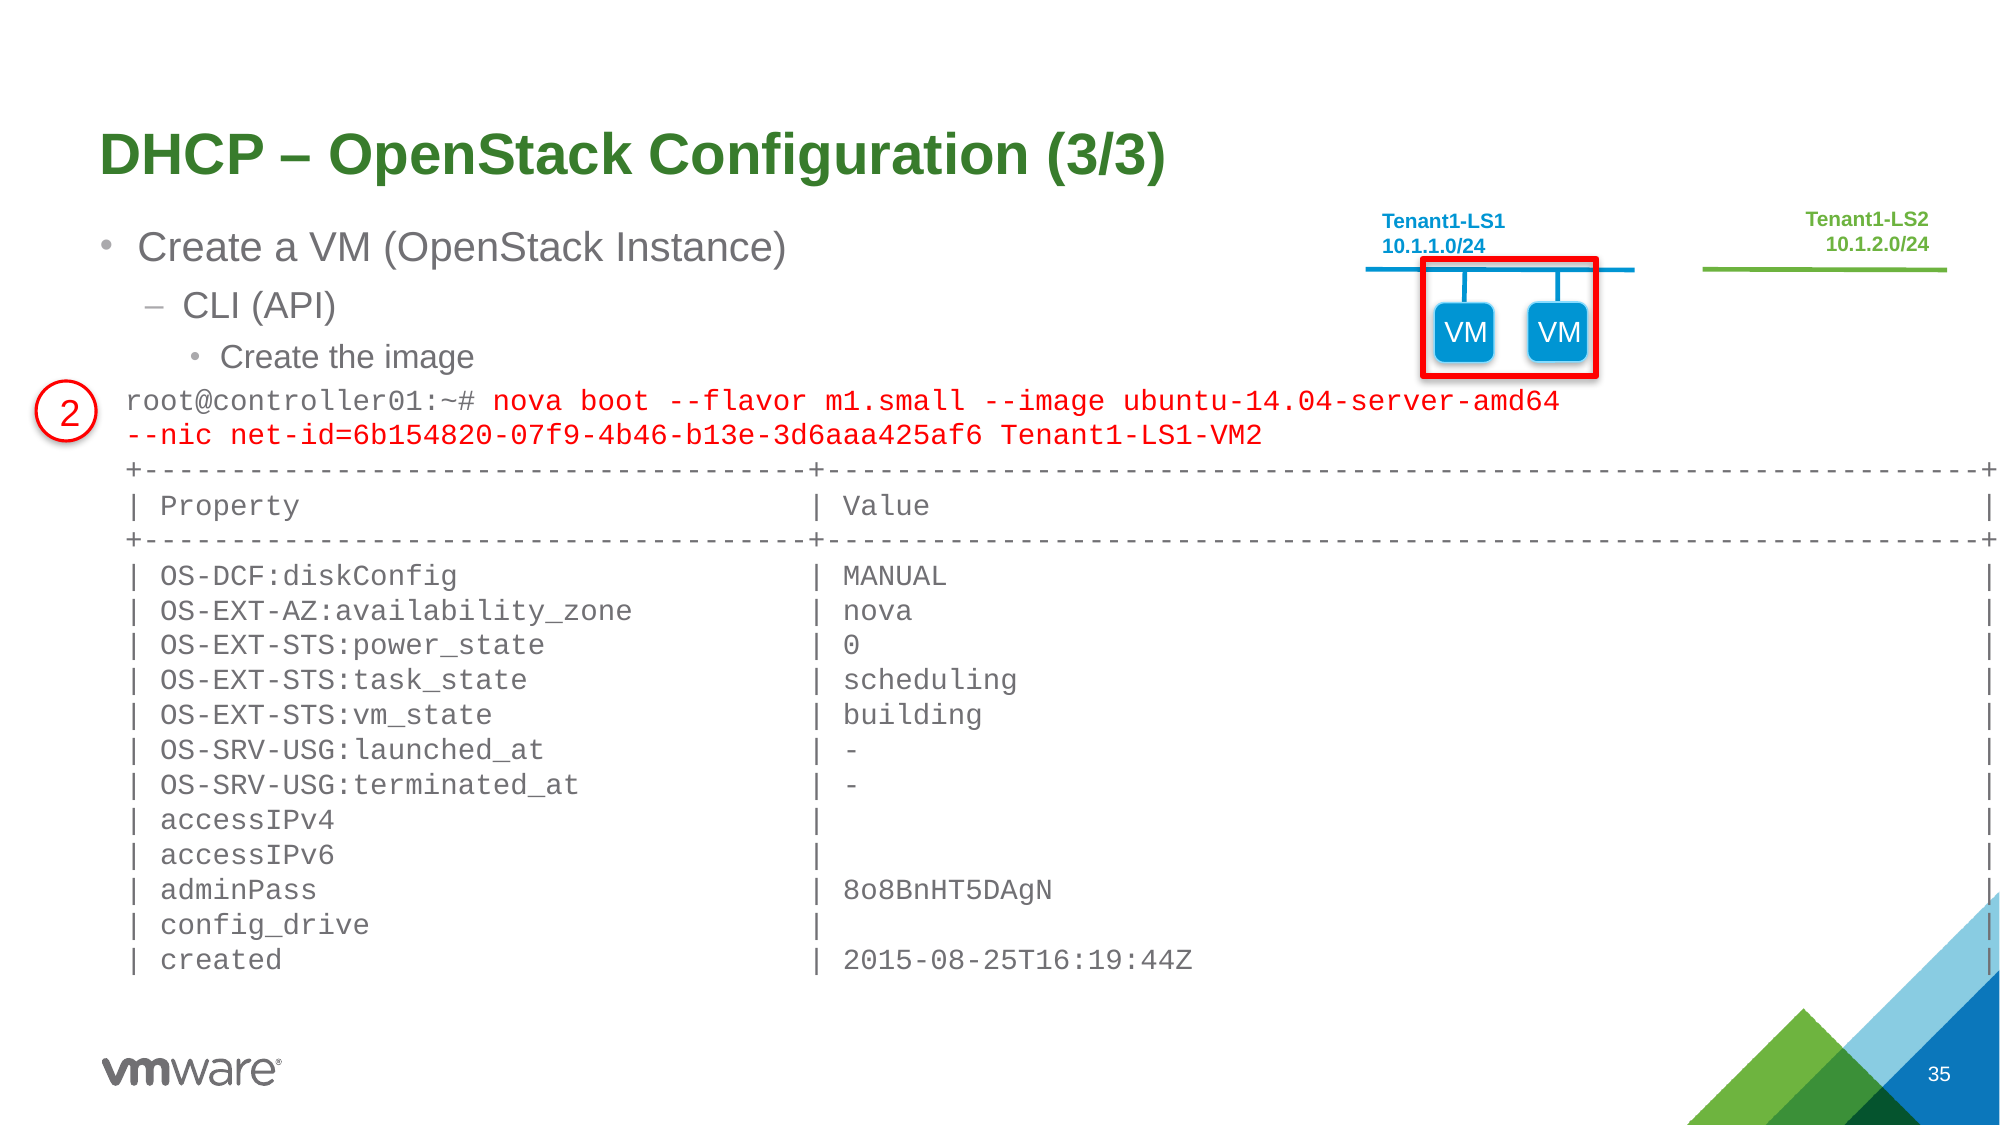

# DHCP – OpenStack Configuration (3/3)
Tenant1-LS2
10.1.2.0/24
Tenant1-LS1
10.1.1.0/24
Create a VM (OpenStack Instance)
CLI (API)
Create the image

VM

VM
2
root@controller01:~# nova boot --flavor m1.small --image ubuntu-14.04-server-amd64
--nic net-id=6b154820-07f9-4b46-b13e-3d6aaa425af6 Tenant1-LS1-VM2
+--------------------------------------+------------------------------------------------------------------+
| Property                             | Value                                                            |
+--------------------------------------+------------------------------------------------------------------+
| OS-DCF:diskConfig                    | MANUAL                                                           |
| OS-EXT-AZ:availability_zone          | nova                                                             |
| OS-EXT-STS:power_state               | 0                                                                |
| OS-EXT-STS:task_state                | scheduling                                                       |
| OS-EXT-STS:vm_state                  | building                                                         |
| OS-SRV-USG:launched_at               | -                                                                |
| OS-SRV-USG:terminated_at             | -                                                                |
| accessIPv4                           |                                                                  |
| accessIPv6                           |                                                                  |
| adminPass                            | 8o8BnHT5DAgN                                                     |
| config_drive                         |                                                                  |
| created                              | 2015-08-25T16:19:44Z                                             |
35